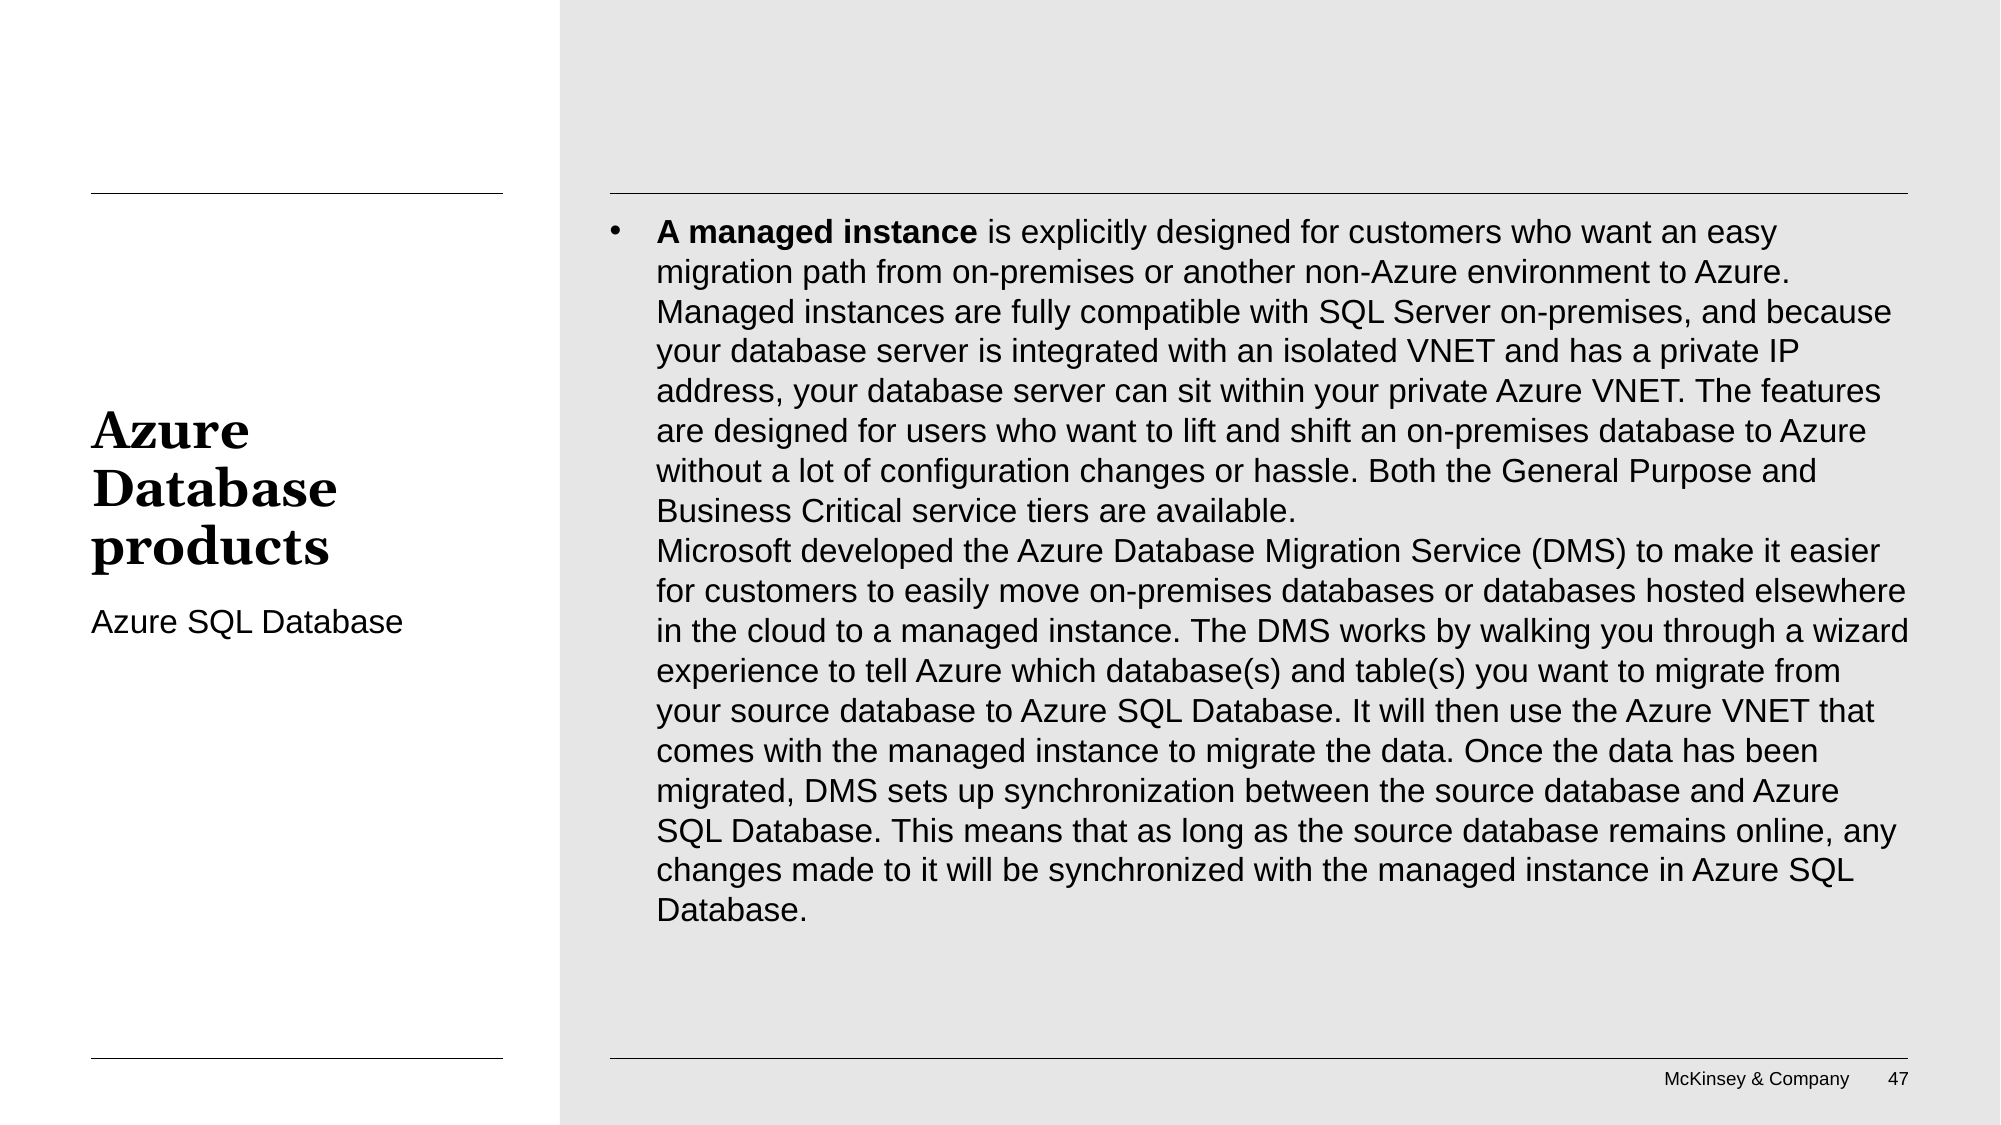

A managed instance is explicitly designed for customers who want an easy migration path from on-premises or another non-Azure environment to Azure. Managed instances are fully compatible with SQL Server on-premises, and because your database server is integrated with an isolated VNET and has a private IP address, your database server can sit within your private Azure VNET. The features are designed for users who want to lift and shift an on-premises database to Azure without a lot of configuration changes or hassle. Both the General Purpose and Business Critical service tiers are available.
Microsoft developed the Azure Database Migration Service (DMS) to make it easier for customers to easily move on-premises databases or databases hosted elsewhere in the cloud to a managed instance. The DMS works by walking you through a wizard experience to tell Azure which database(s) and table(s) you want to migrate from your source database to Azure SQL Database. It will then use the Azure VNET that comes with the managed instance to migrate the data. Once the data has been migrated, DMS sets up synchronization between the source database and Azure SQL Database. This means that as long as the source database remains online, any changes made to it will be synchronized with the managed instance in Azure SQL Database.

# Azure Database products
Azure SQL Database